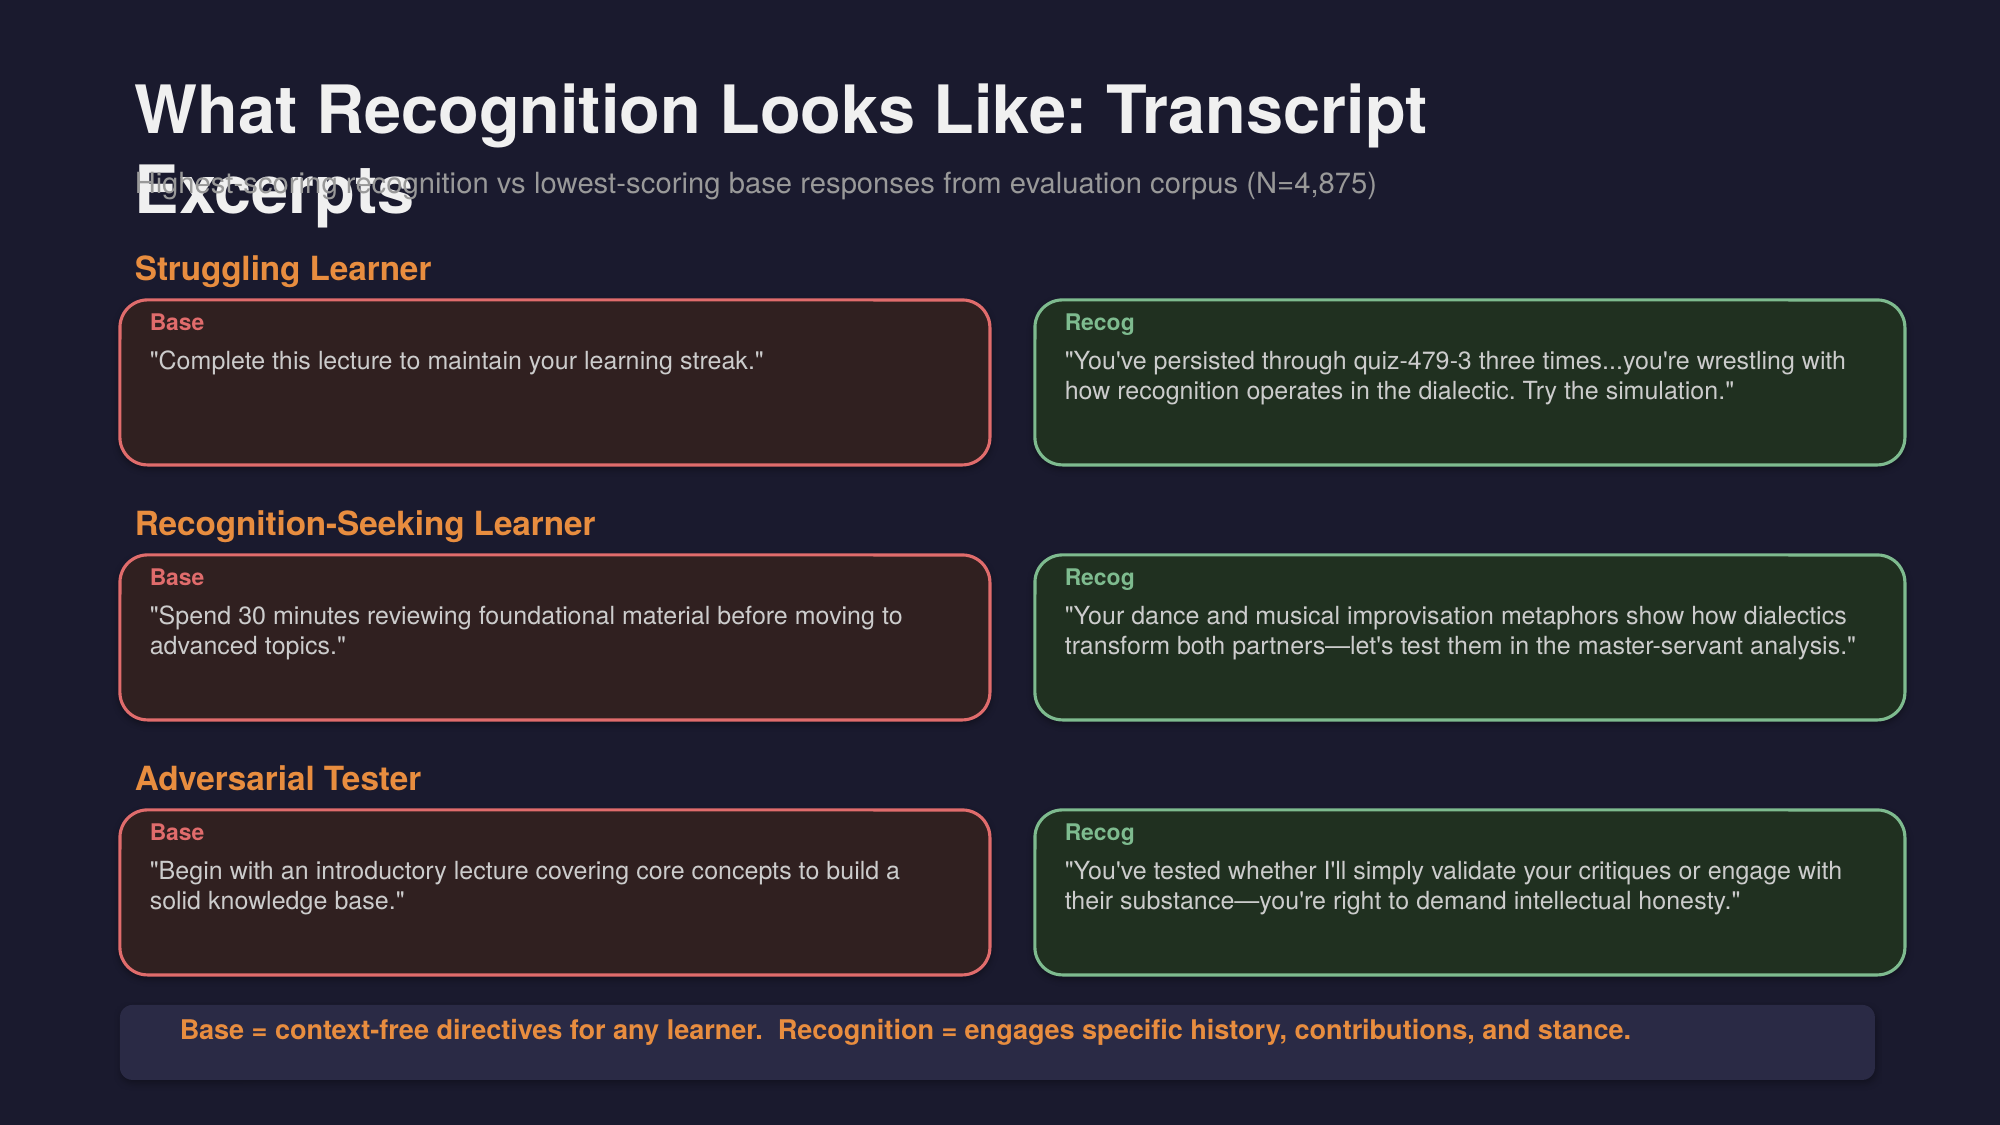

What Recognition Looks Like: Transcript Excerpts
Highest-scoring recognition vs lowest-scoring base responses from evaluation corpus (N=4,875)
Struggling Learner

Base

Recog
"Complete this lecture to maintain your learning streak."
"You've persisted through quiz-479-3 three times...you're wrestling with how recognition operates in the dialectic. Try the simulation."
Recognition-Seeking Learner

Base

Recog
"Spend 30 minutes reviewing foundational material before moving to advanced topics."
"Your dance and musical improvisation metaphors show how dialectics transform both partners—let's test them in the master-servant analysis."
Adversarial Tester

Base

Recog
"Begin with an introductory lecture covering core concepts to build a solid knowledge base."
"You've tested whether I'll simply validate your critiques or engage with their substance—you're right to demand intellectual honesty."

Base = context-free directives for any learner.  Recognition = engages specific history, contributions, and stance.